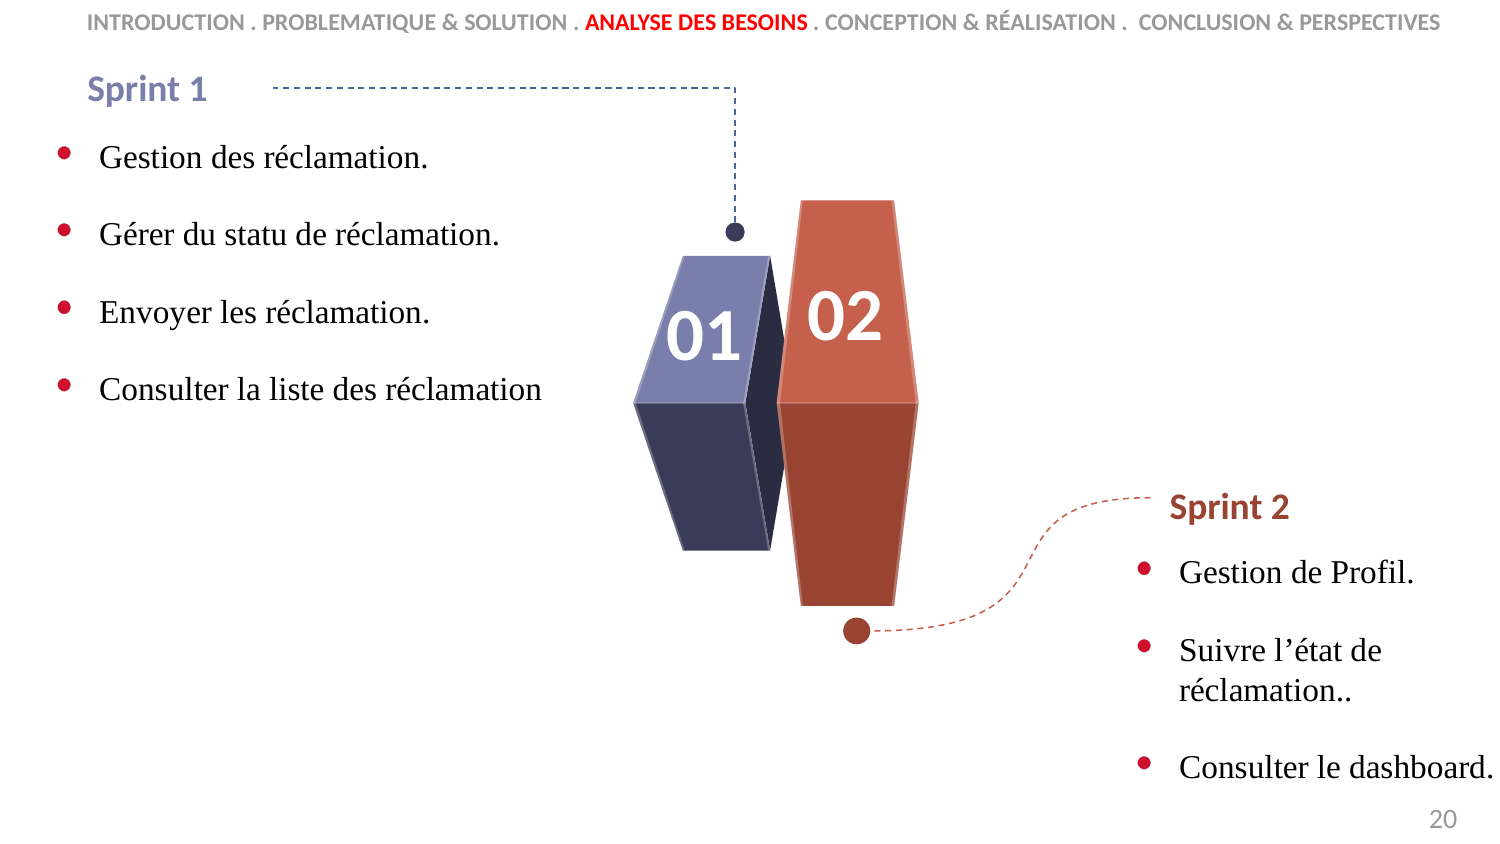

INTRODUCTION . PROBLEMATIQUE & SOLUTION . ANALYSE DES BESOINS . CONCEPTION & RÉALISATION .  CONCLUSION & PERSPECTIVES
Sprint 1
Gestion des réclamation.
Gérer du statu de réclamation.
Envoyer les réclamation.
Consulter la liste des réclamation

02

01
04

Sprint 2

Gestion de Profil.
Suivre l’état de réclamation..
Consulter le dashboard.

20